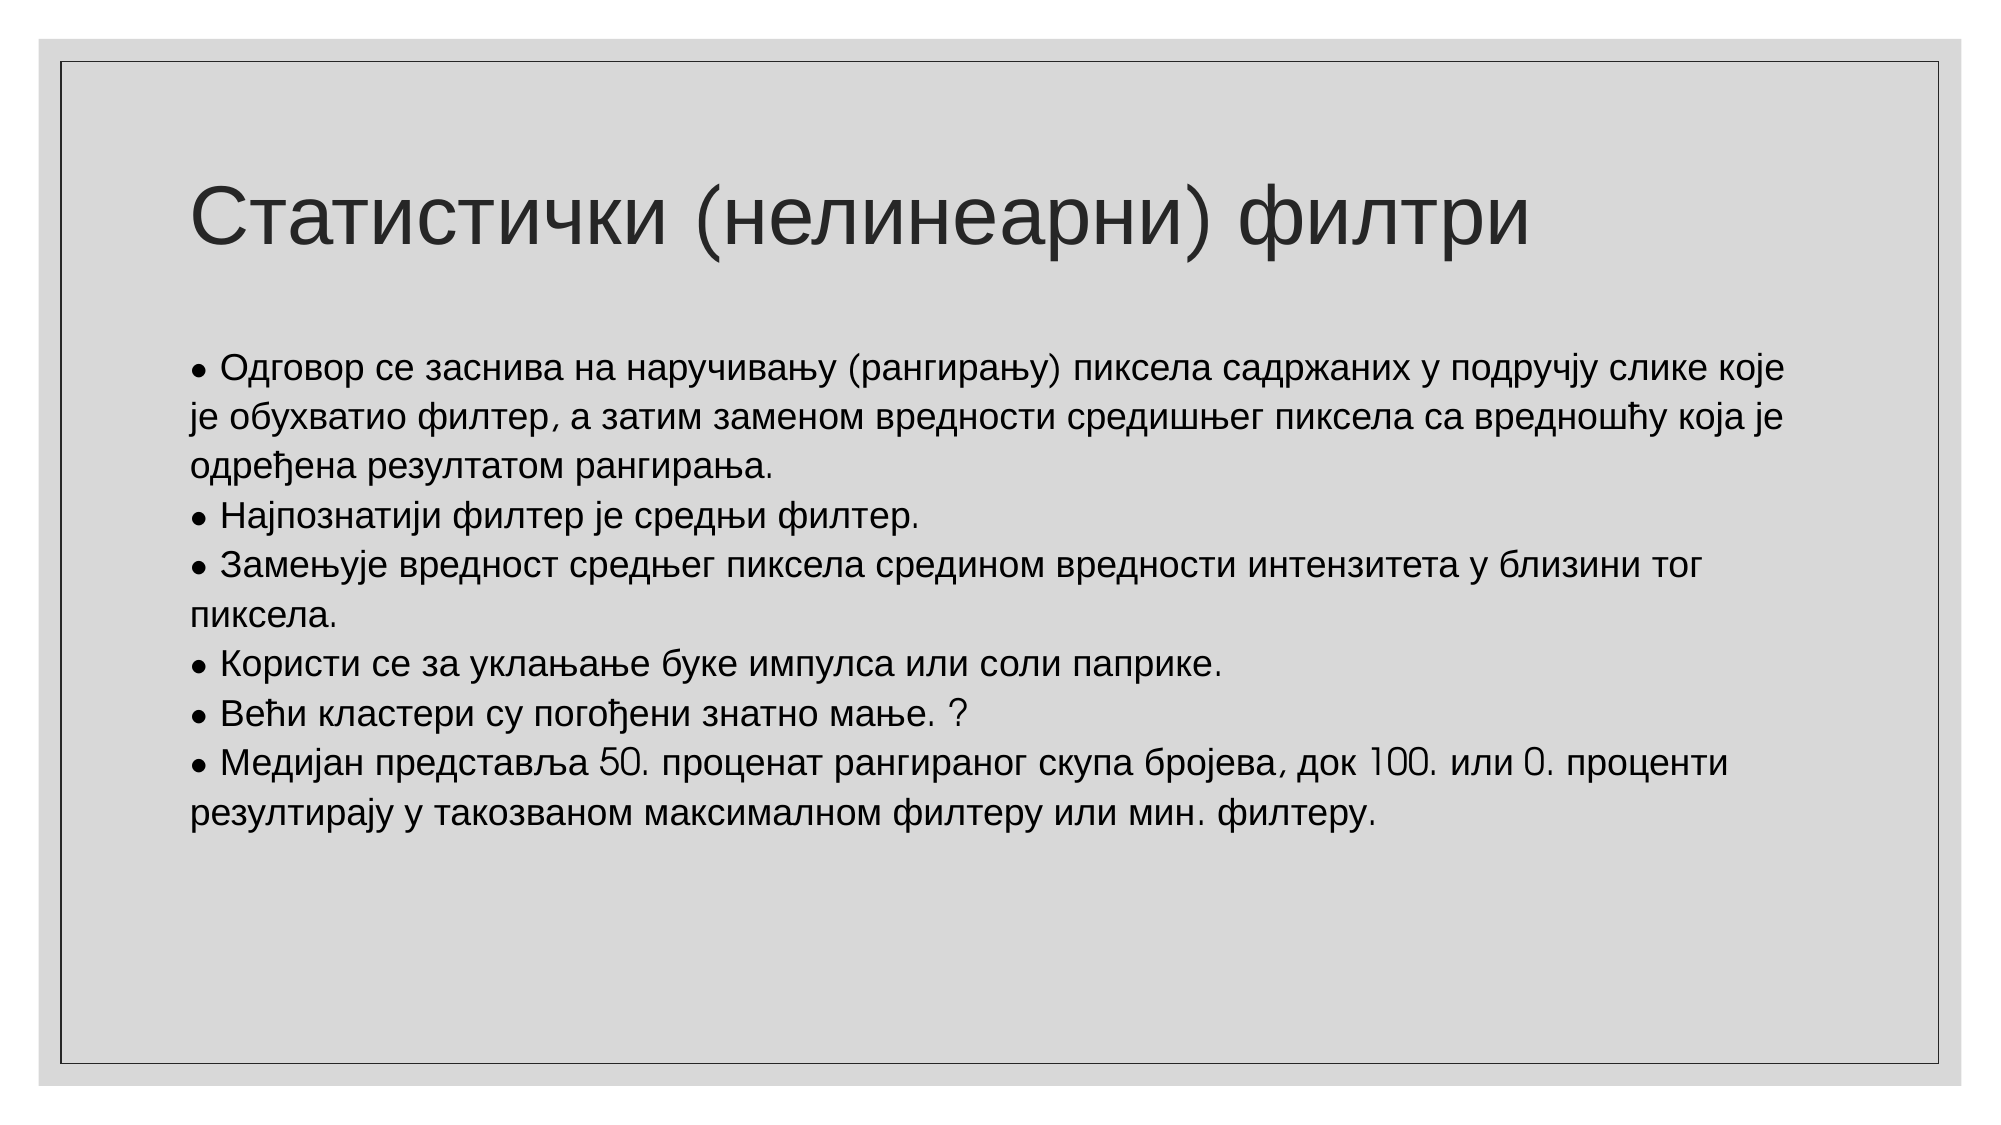

# Статистички (нелинеарни) филтри
• Одговор се заснива на наручивању (рангирању) пиксела садржаних у подручју слике које је обухватио филтер, а затим заменом вредности средишњег пиксела са вредношћу која је одређена резултатом рангирања.
• Најпознатији филтер је средњи филтер.
• Замењује вредност средњег пиксела средином вредности интензитета у близини тог пиксела.
• Користи се за уклањање буке импулса или соли паприке.
• Већи кластери су погођени знатно мање. ?
• Медијан представља 50. проценат рангираног скупа бројева, док 100. или 0. проценти резултирају у такозваном максималном филтеру или мин. филтеру.